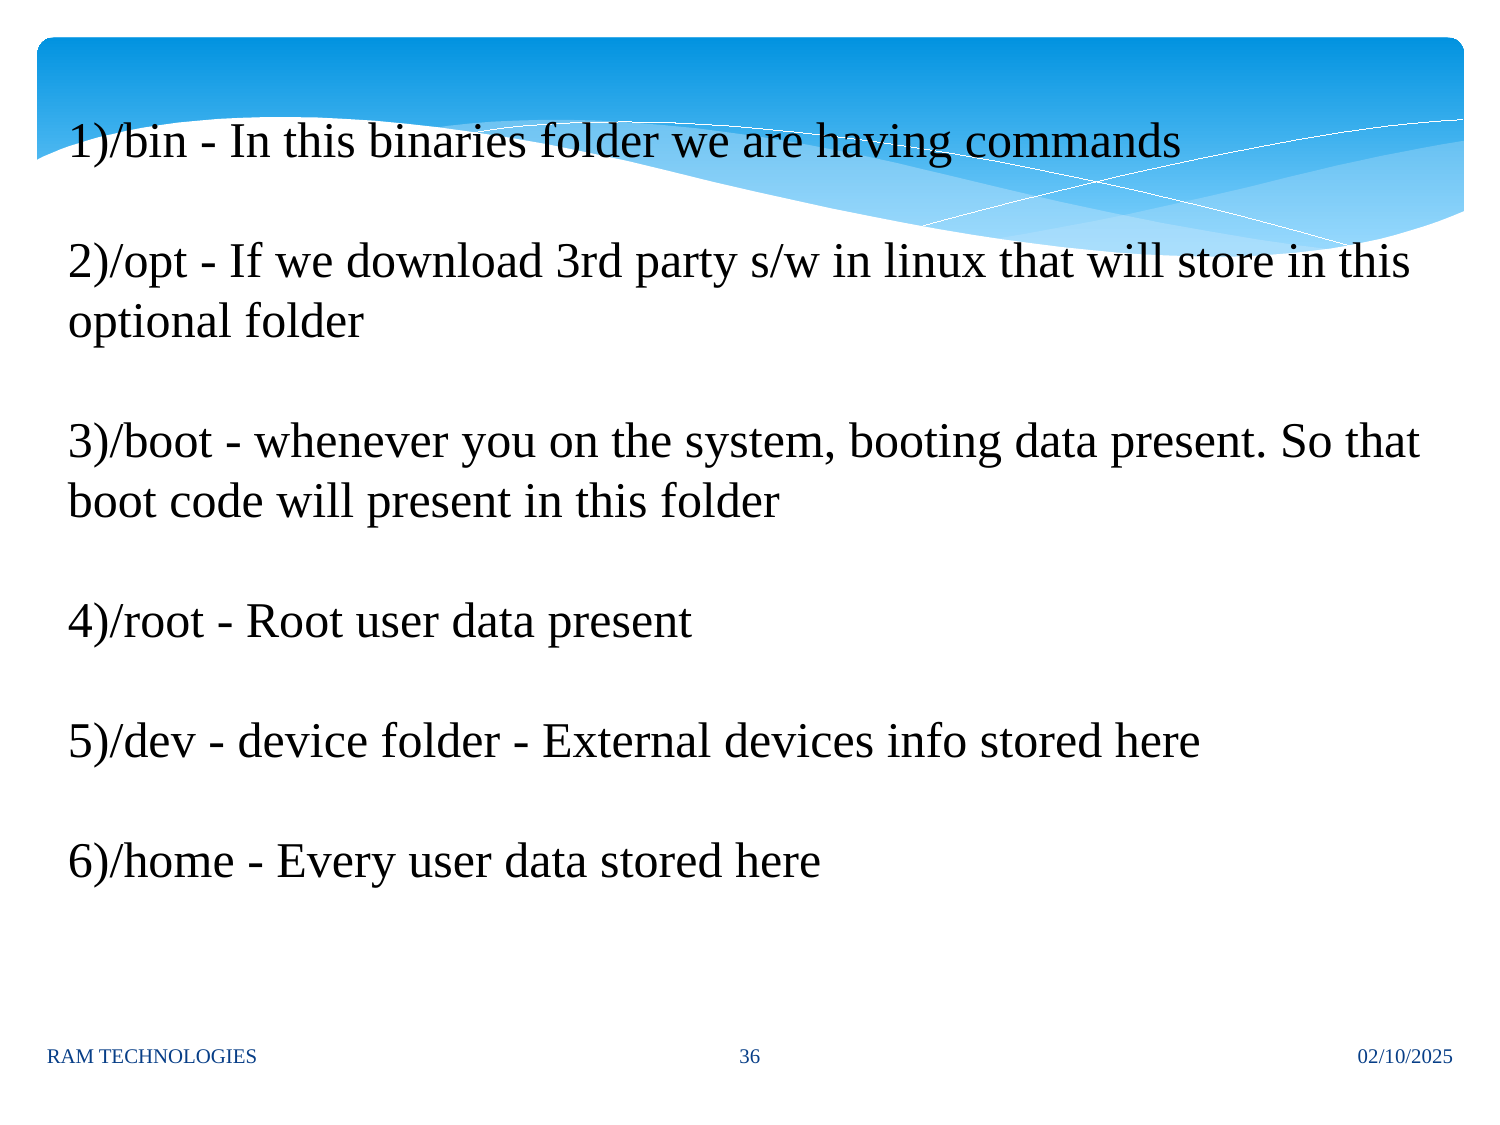

1)/bin - In this binaries folder we are having commands

2)/opt - If we download 3rd party s/w in linux that will store in this optional folder

3)/boot - whenever you on the system, booting data present. So that boot code will present in this folder

4)/root - Root user data present

5)/dev - device folder - External devices info stored here

6)/home - Every user data stored here

36
RAM TECHNOLOGIES
02/10/2025